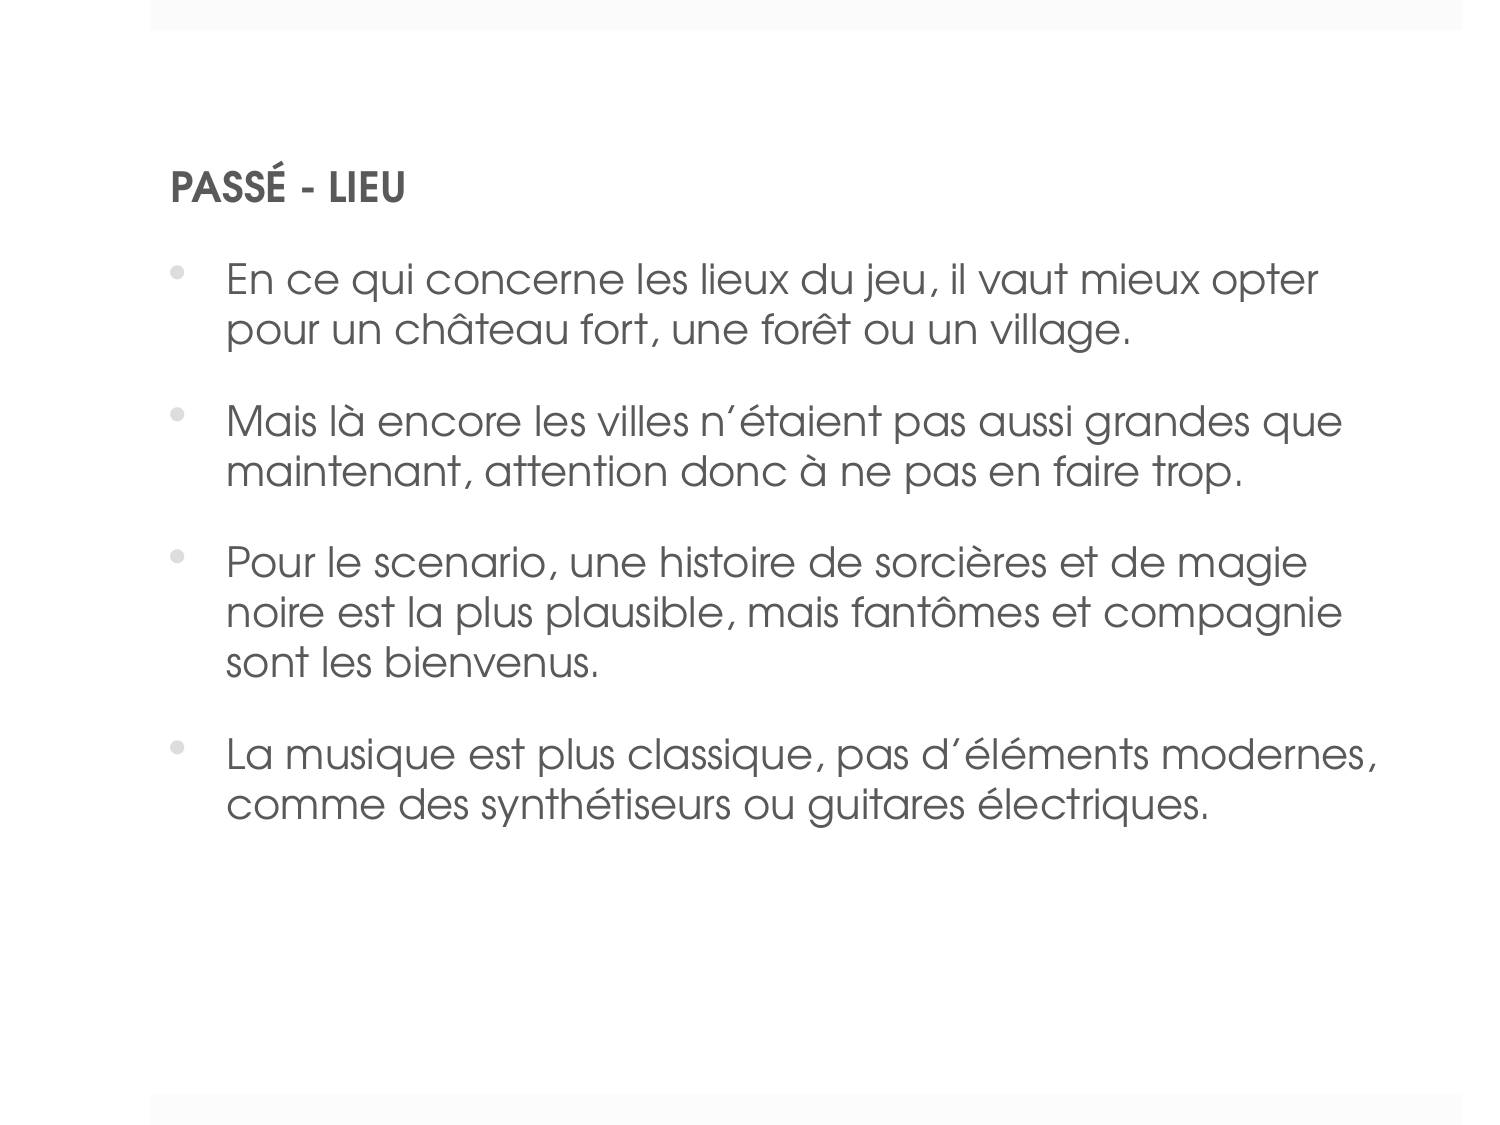

PASSÉ - LIEU
En ce qui concerne les lieux du jeu, il vaut mieux opter pour un château fort, une forêt ou un village.
Mais là encore les villes n’étaient pas aussi grandes que maintenant, attention donc à ne pas en faire trop.
Pour le scenario, une histoire de sorcières et de magie noire est la plus plausible, mais fantômes et compagnie sont les bienvenus.
La musique est plus classique, pas d’éléments modernes, comme des synthétiseurs ou guitares électriques.